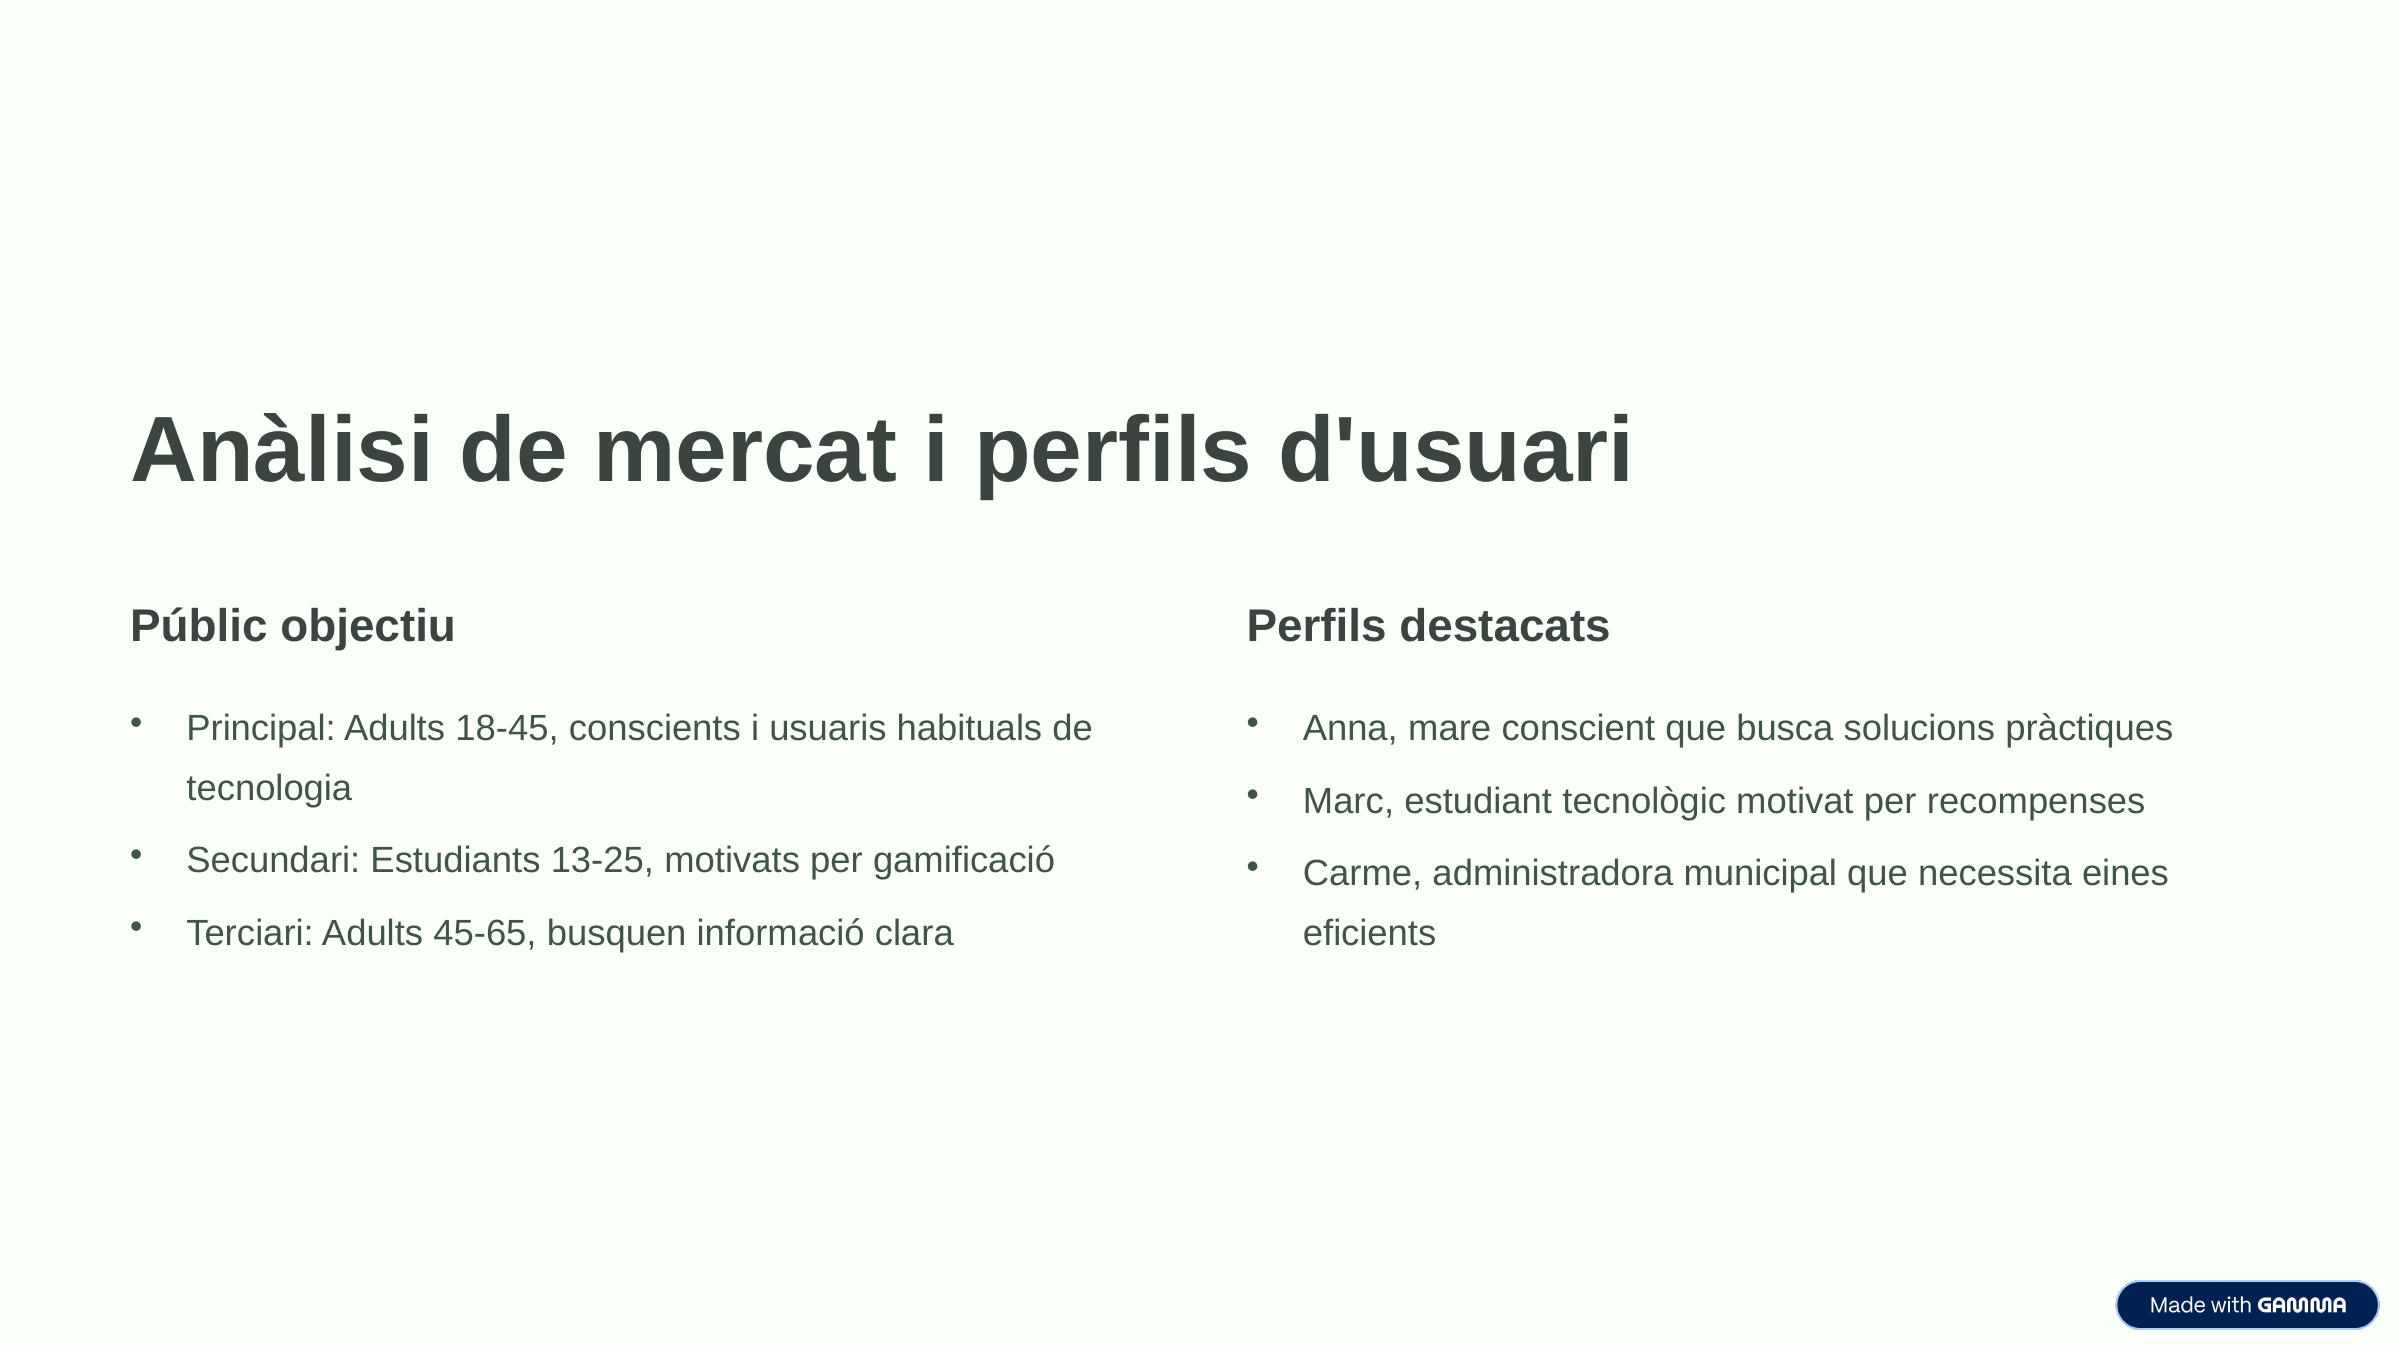

Anàlisi de mercat i perfils d'usuari
Públic objectiu
Perfils destacats
Principal: Adults 18-45, conscients i usuaris habituals de tecnologia
Anna, mare conscient que busca solucions pràctiques
Marc, estudiant tecnològic motivat per recompenses
Secundari: Estudiants 13-25, motivats per gamificació
Carme, administradora municipal que necessita eines eficients
Terciari: Adults 45-65, busquen informació clara